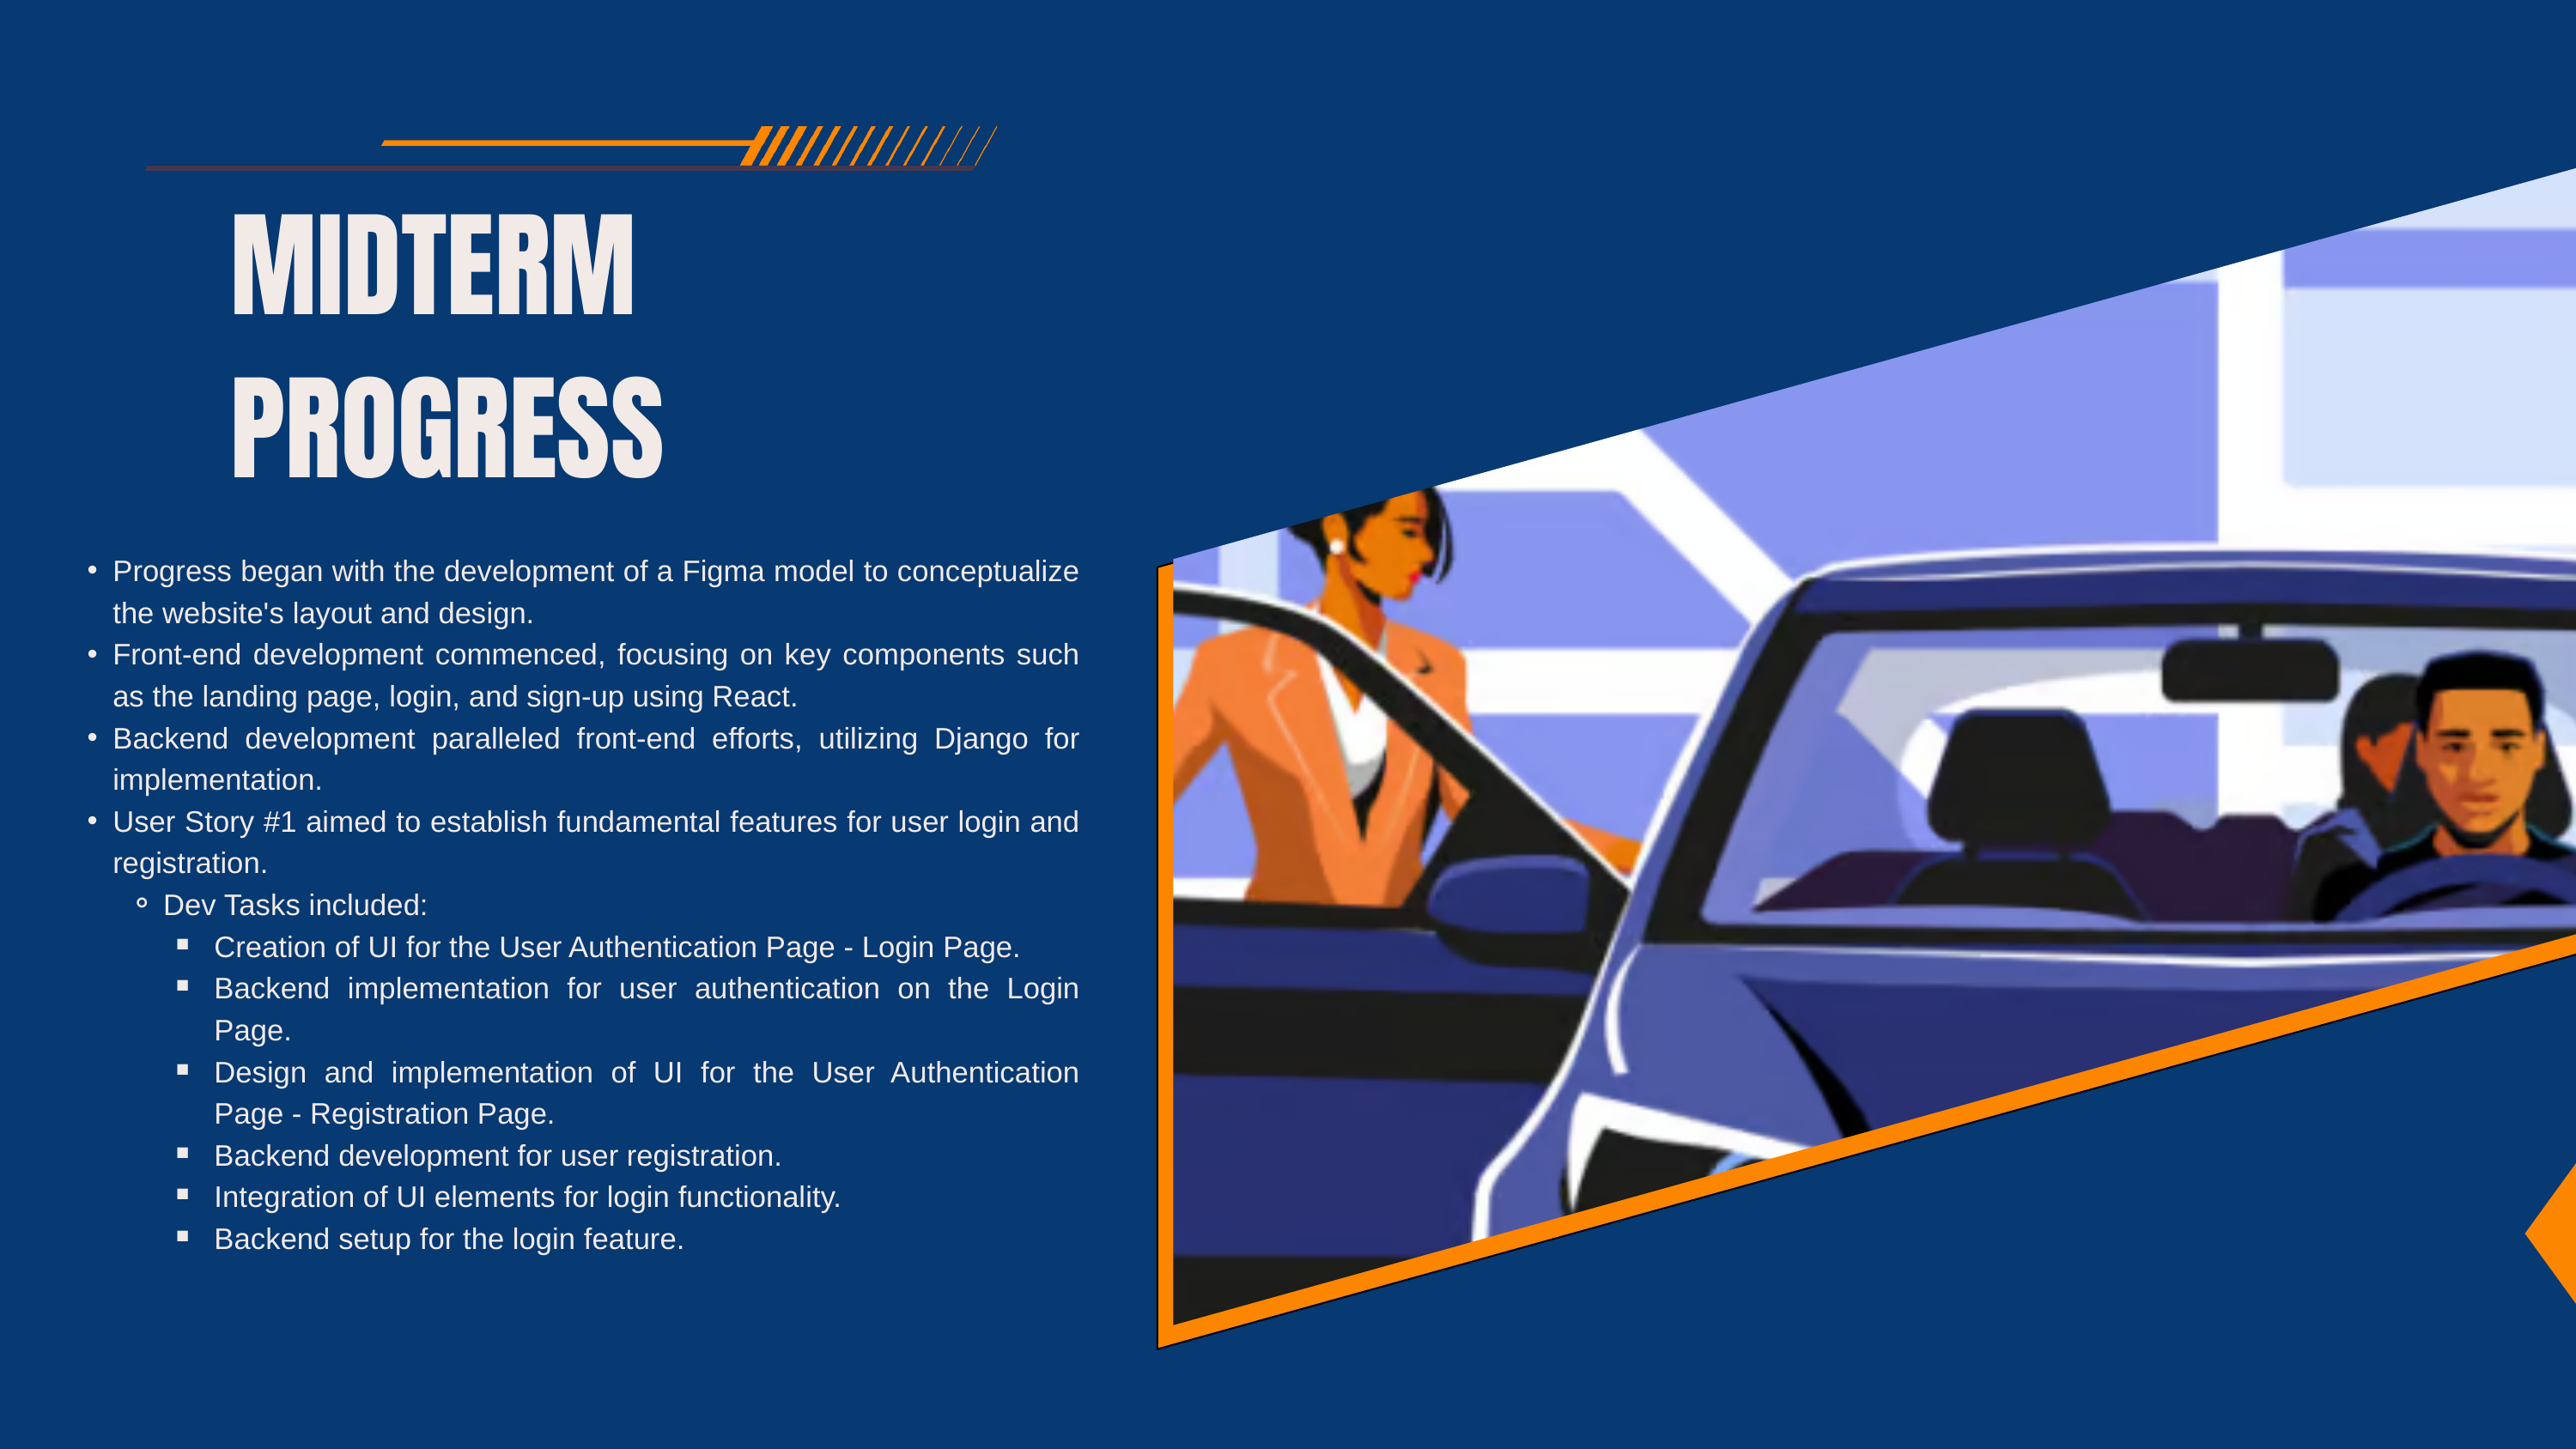

MIDTERM PROGRESS
Progress began with the development of a Figma model to conceptualize the website's layout and design.
Front-end development commenced, focusing on key components such as the landing page, login, and sign-up using React.
Backend development paralleled front-end efforts, utilizing Django for implementation.
User Story #1 aimed to establish fundamental features for user login and registration.
Dev Tasks included:
Creation of UI for the User Authentication Page - Login Page.
Backend implementation for user authentication on the Login Page.
Design and implementation of UI for the User Authentication Page - Registration Page.
Backend development for user registration.
Integration of UI elements for login functionality.
Backend setup for the login feature.